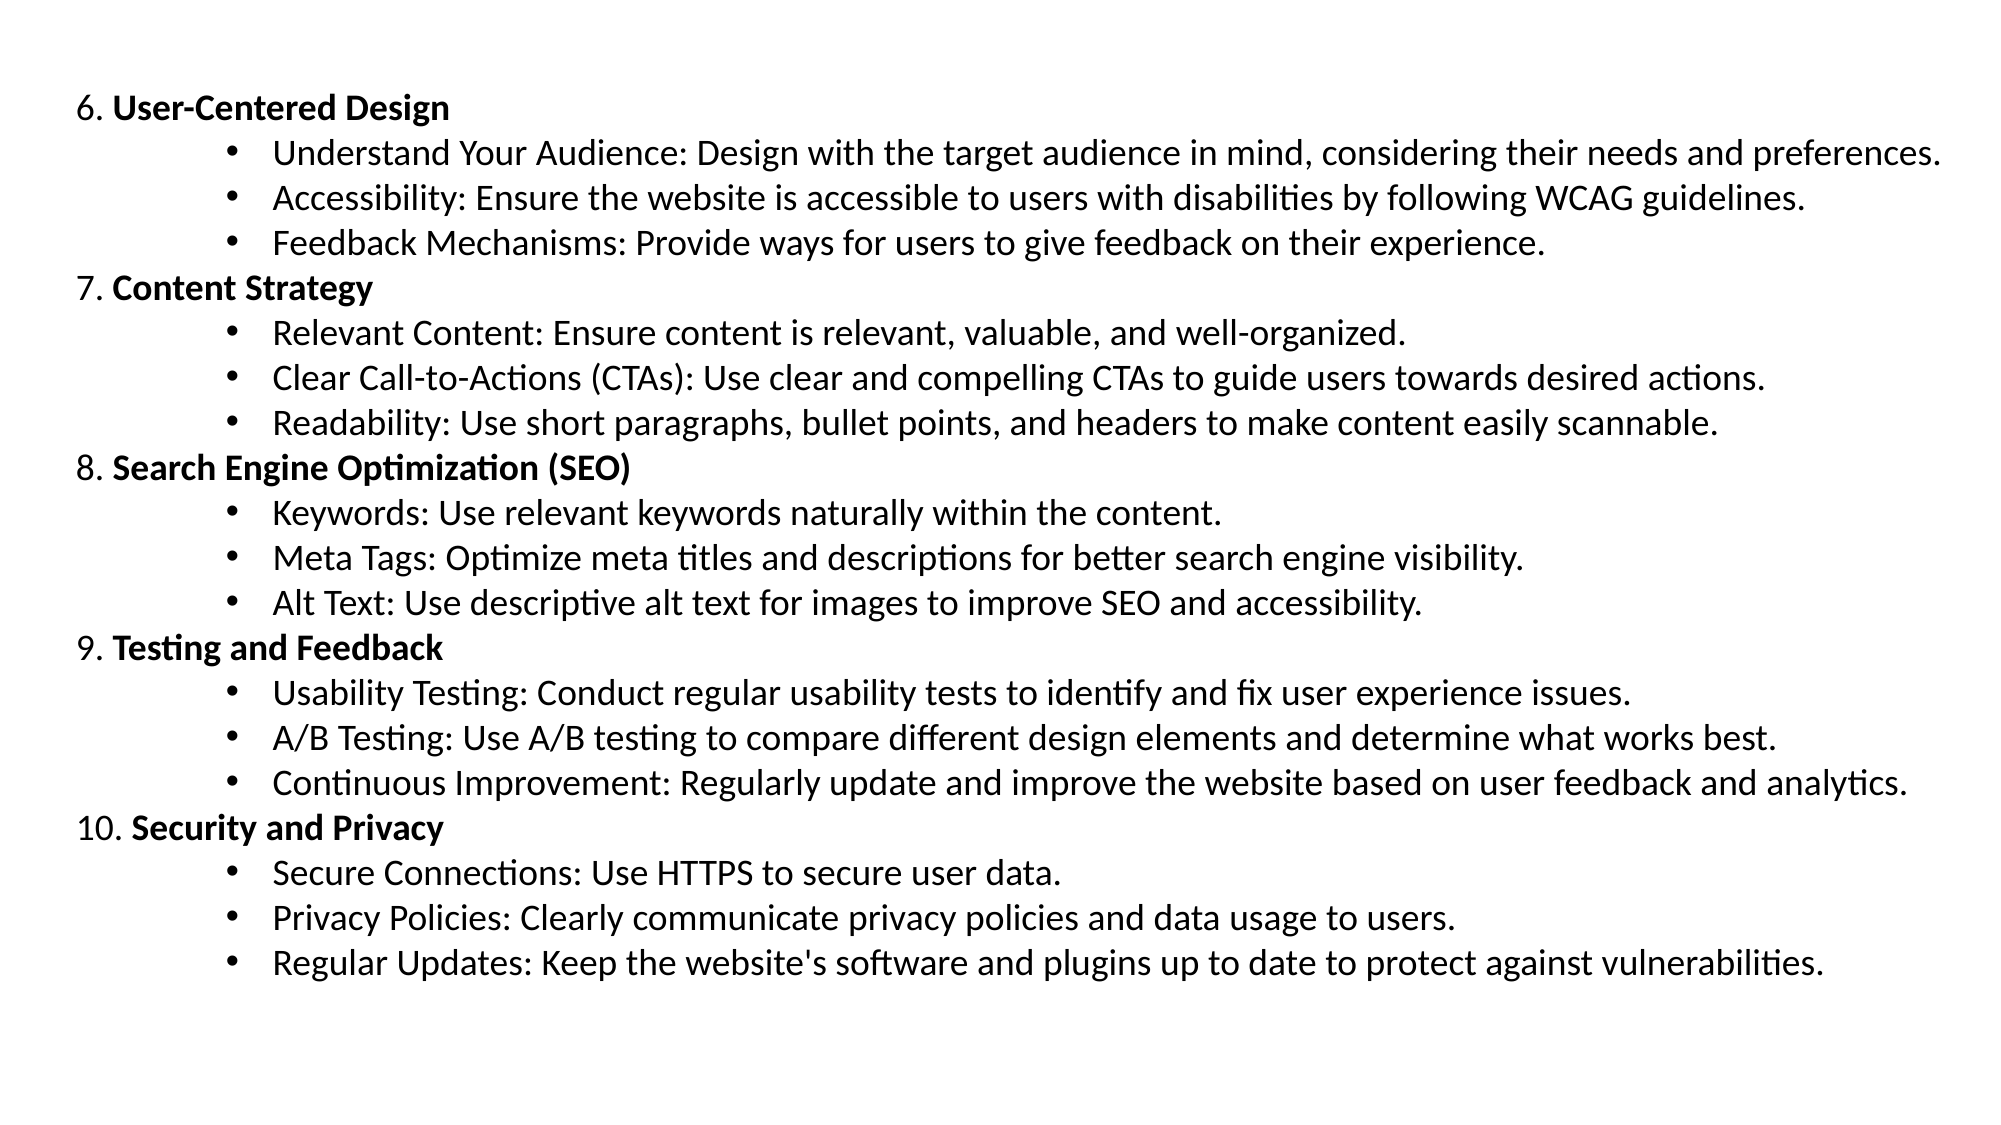

6. User-Centered Design
Understand Your Audience: Design with the target audience in mind, considering their needs and preferences.
Accessibility: Ensure the website is accessible to users with disabilities by following WCAG guidelines.
Feedback Mechanisms: Provide ways for users to give feedback on their experience.
7. Content Strategy
Relevant Content: Ensure content is relevant, valuable, and well-organized.
Clear Call-to-Actions (CTAs): Use clear and compelling CTAs to guide users towards desired actions.
Readability: Use short paragraphs, bullet points, and headers to make content easily scannable.
8. Search Engine Optimization (SEO)
Keywords: Use relevant keywords naturally within the content.
Meta Tags: Optimize meta titles and descriptions for better search engine visibility.
Alt Text: Use descriptive alt text for images to improve SEO and accessibility.
9. Testing and Feedback
Usability Testing: Conduct regular usability tests to identify and fix user experience issues.
A/B Testing: Use A/B testing to compare different design elements and determine what works best.
Continuous Improvement: Regularly update and improve the website based on user feedback and analytics.
10. Security and Privacy
Secure Connections: Use HTTPS to secure user data.
Privacy Policies: Clearly communicate privacy policies and data usage to users.
Regular Updates: Keep the website's software and plugins up to date to protect against vulnerabilities.